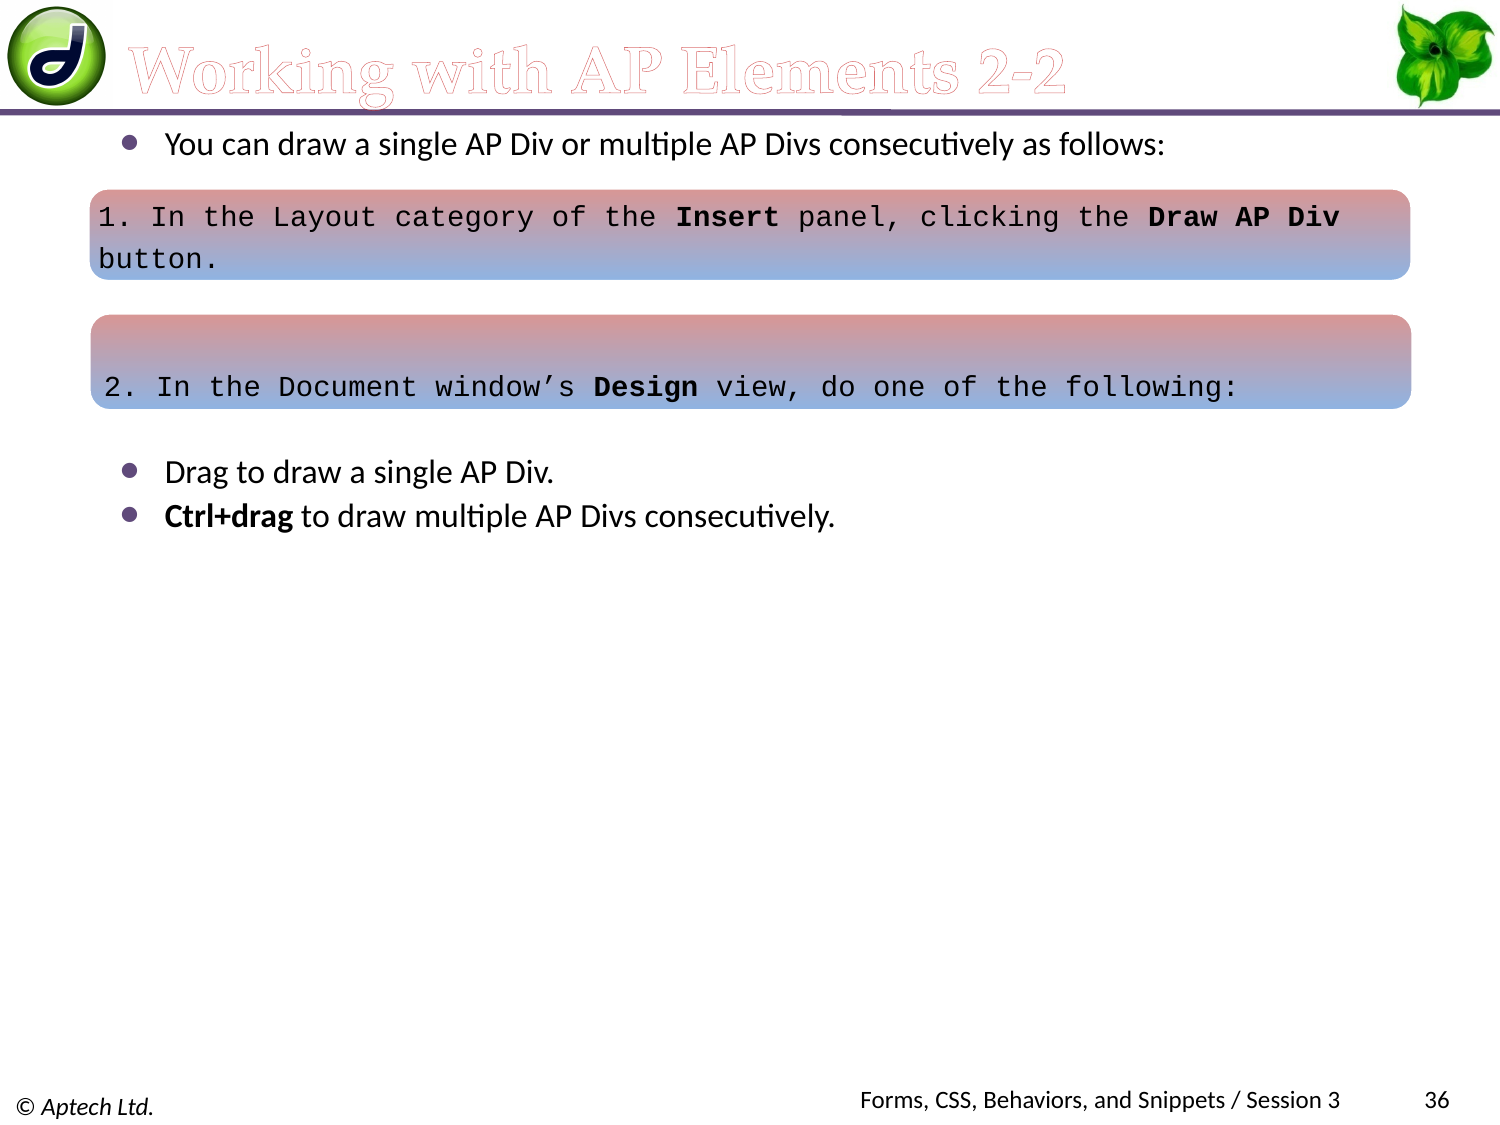

# Working with AP Elements 2-2
You can draw a single AP Div or multiple AP Divs consecutively as follows:

1. In the Layout category of the Insert panel, clicking the Draw AP Div button.

2. In the Document window’s Design view, do one of the following:
Drag to draw a single AP Div.
Ctrl+drag to draw multiple AP Divs consecutively.
Forms, CSS, Behaviors, and Snippets / Session 3
36